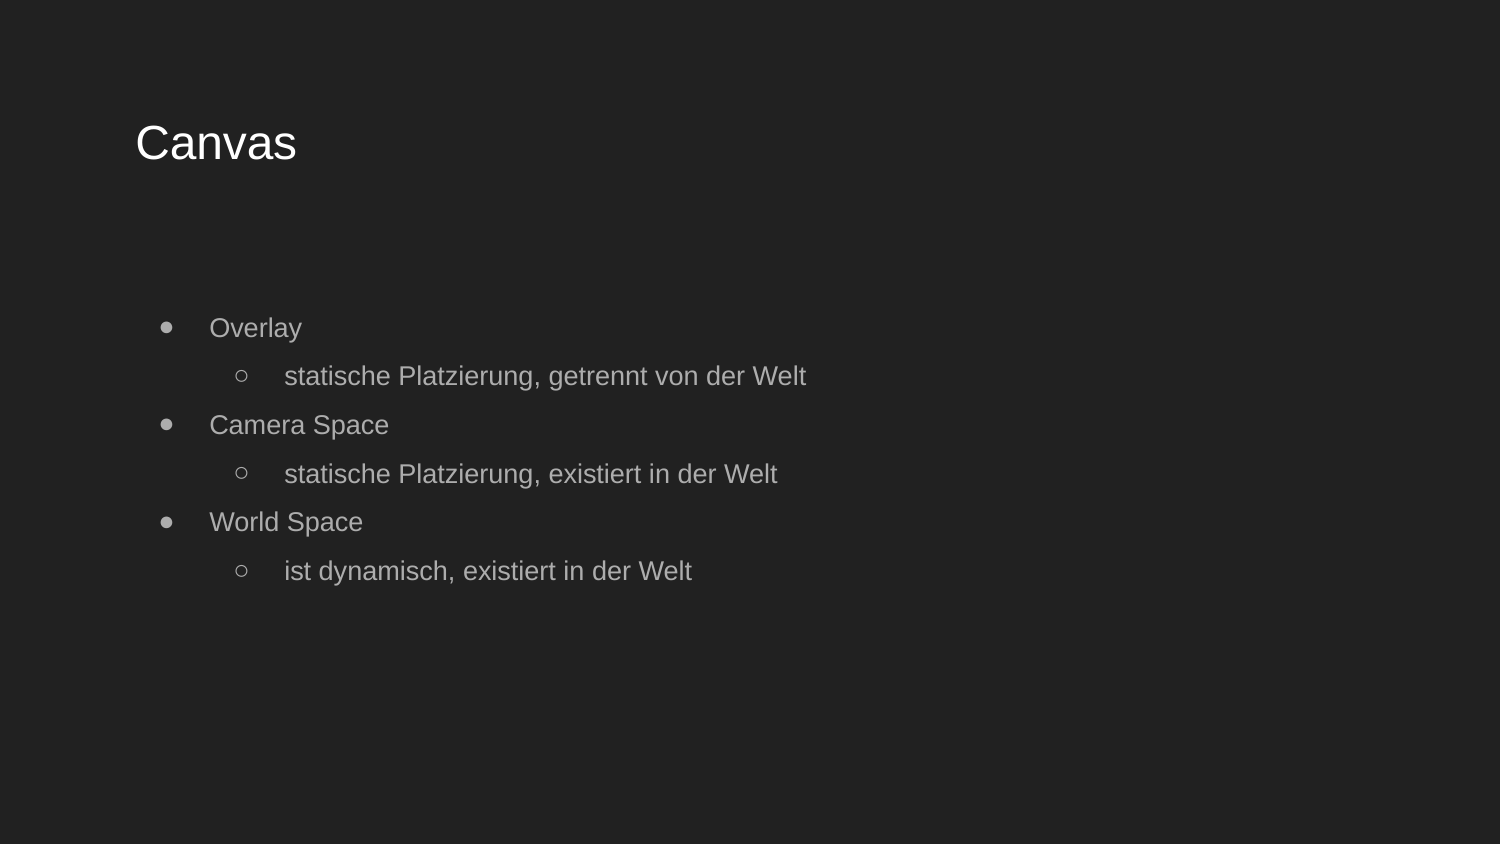

# Canvas
Overlay
statische Platzierung, getrennt von der Welt
Camera Space
statische Platzierung, existiert in der Welt
World Space
ist dynamisch, existiert in der Welt